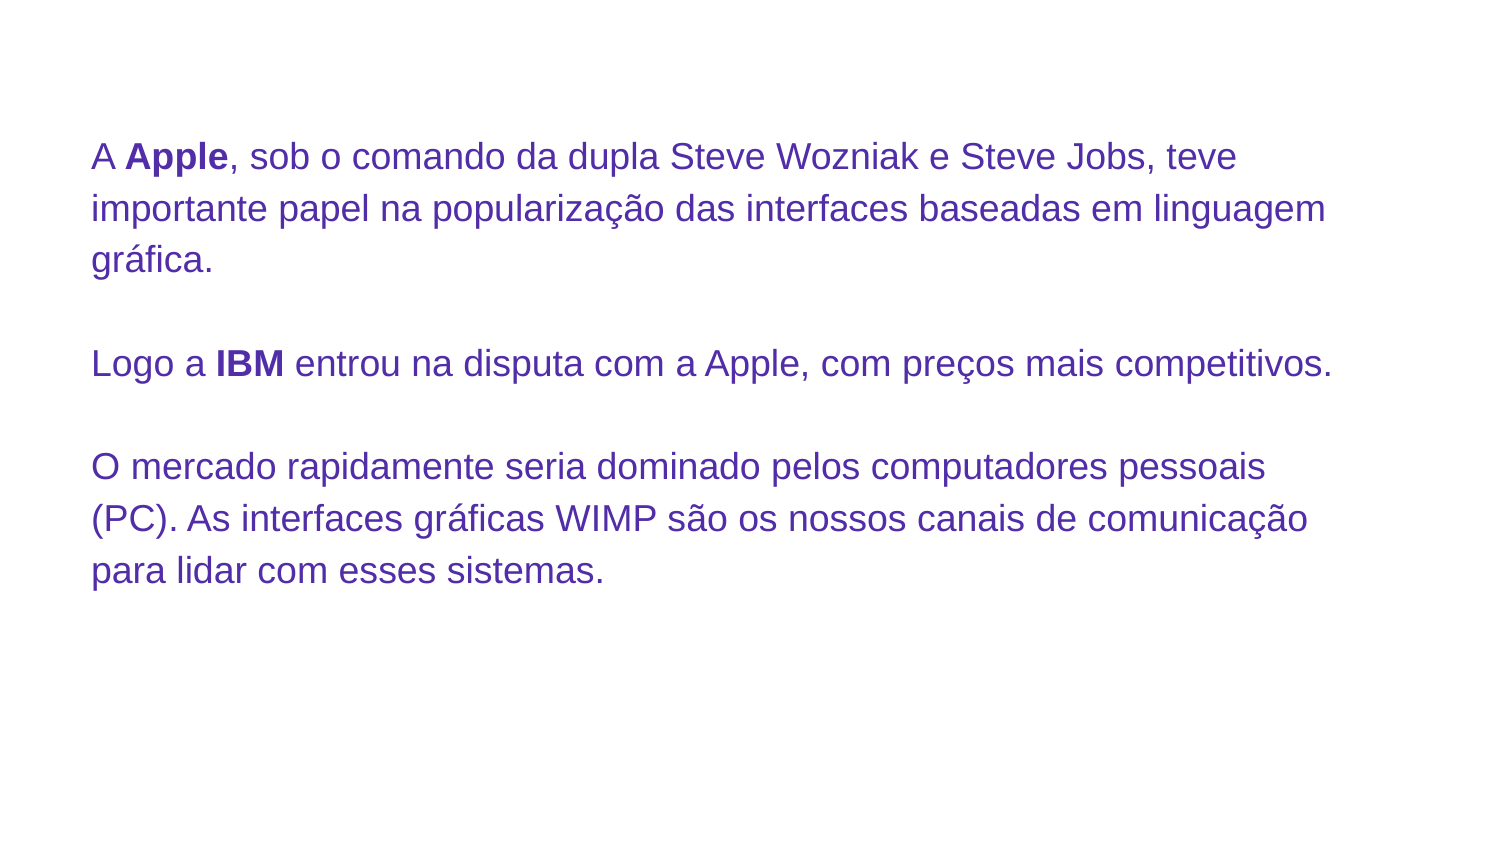

A Apple, sob o comando da dupla Steve Wozniak e Steve Jobs, teve importante papel na popularização das interfaces baseadas em linguagem gráfica.

Logo a IBM entrou na disputa com a Apple, com preços mais competitivos.

O mercado rapidamente seria dominado pelos computadores pessoais (PC). As interfaces gráficas WIMP são os nossos canais de comunicação para lidar com esses sistemas.